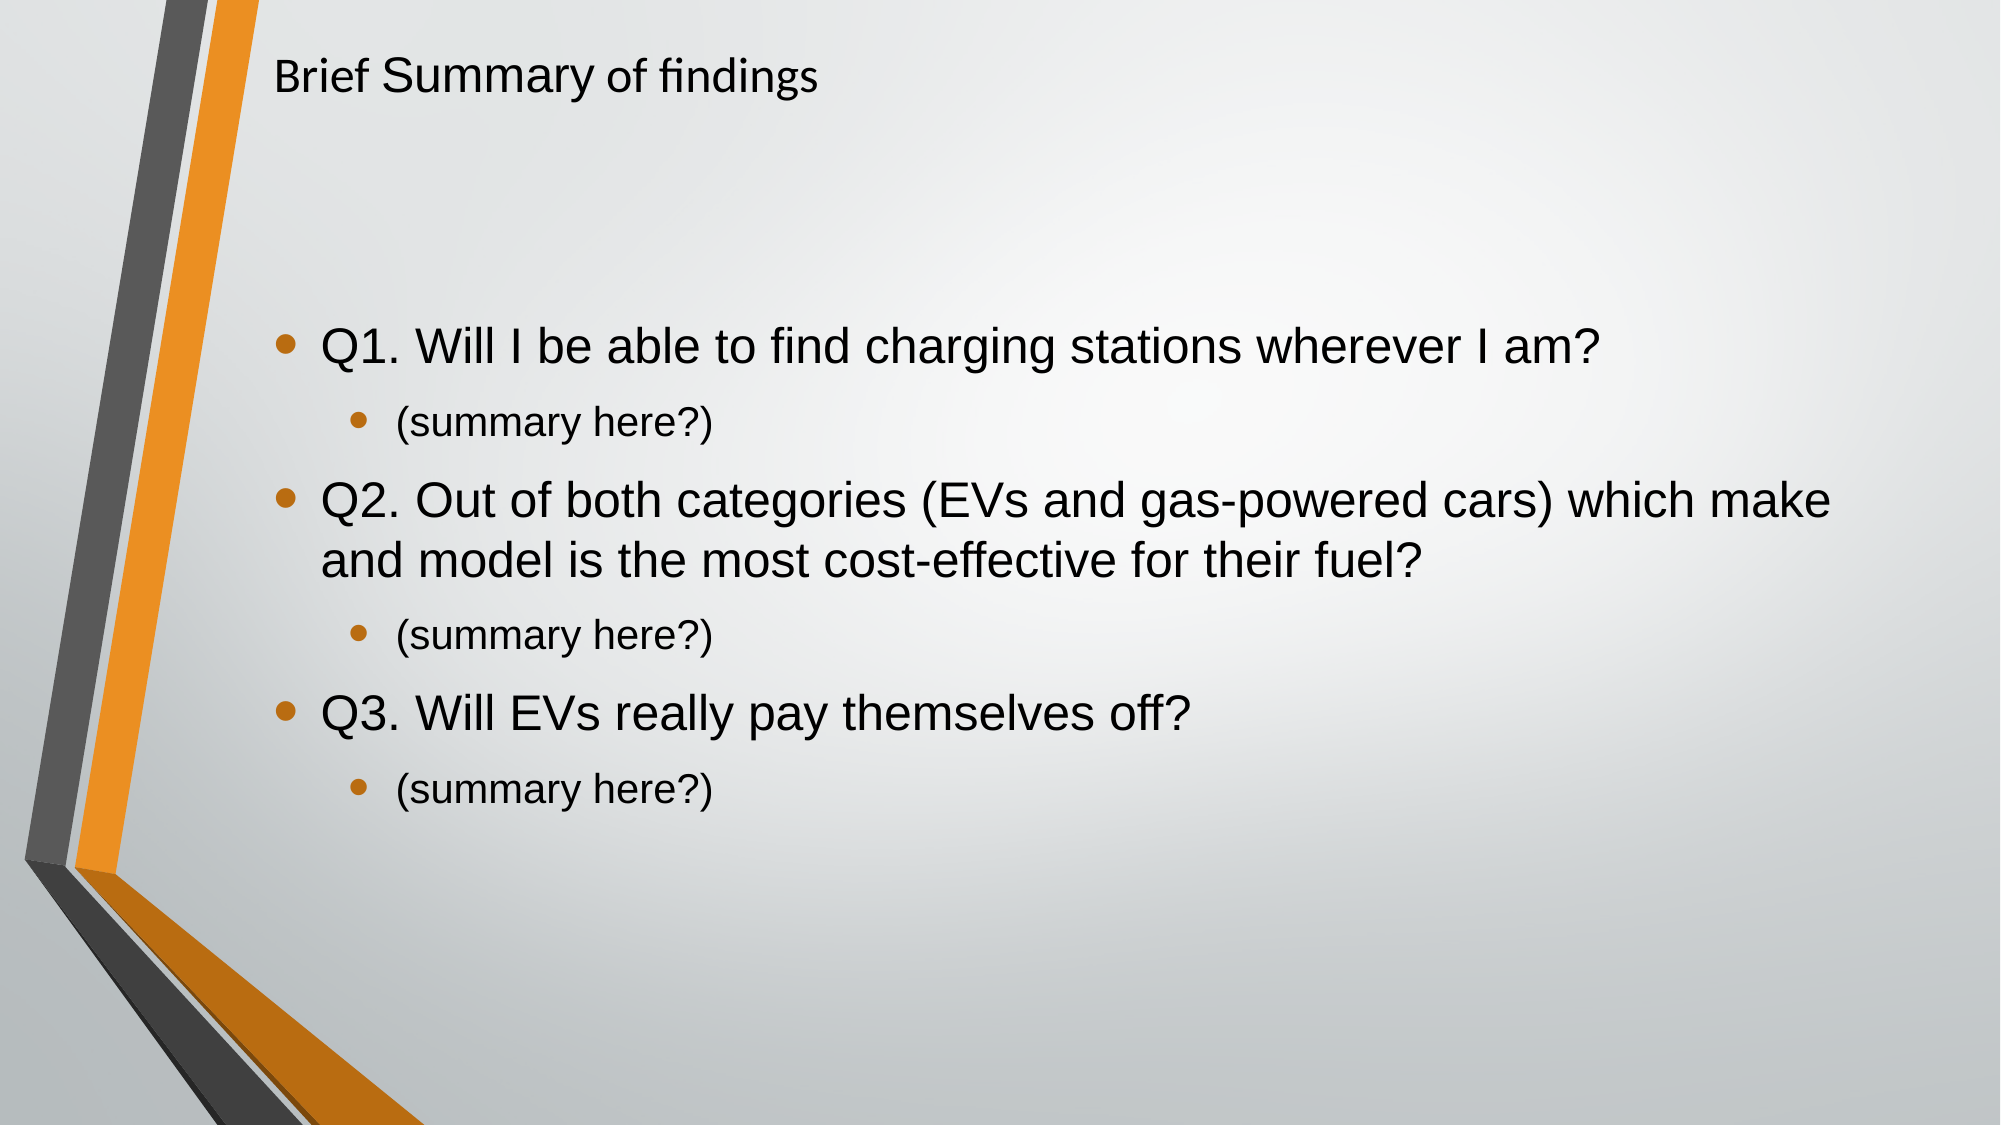

# Brief Summary of findings
Q1. Will I be able to find charging stations wherever I am?
(summary here?)
Q2. Out of both categories (EVs and gas-powered cars) which make and model is the most cost-effective for their fuel?
(summary here?)
Q3. Will EVs really pay themselves off?
(summary here?)